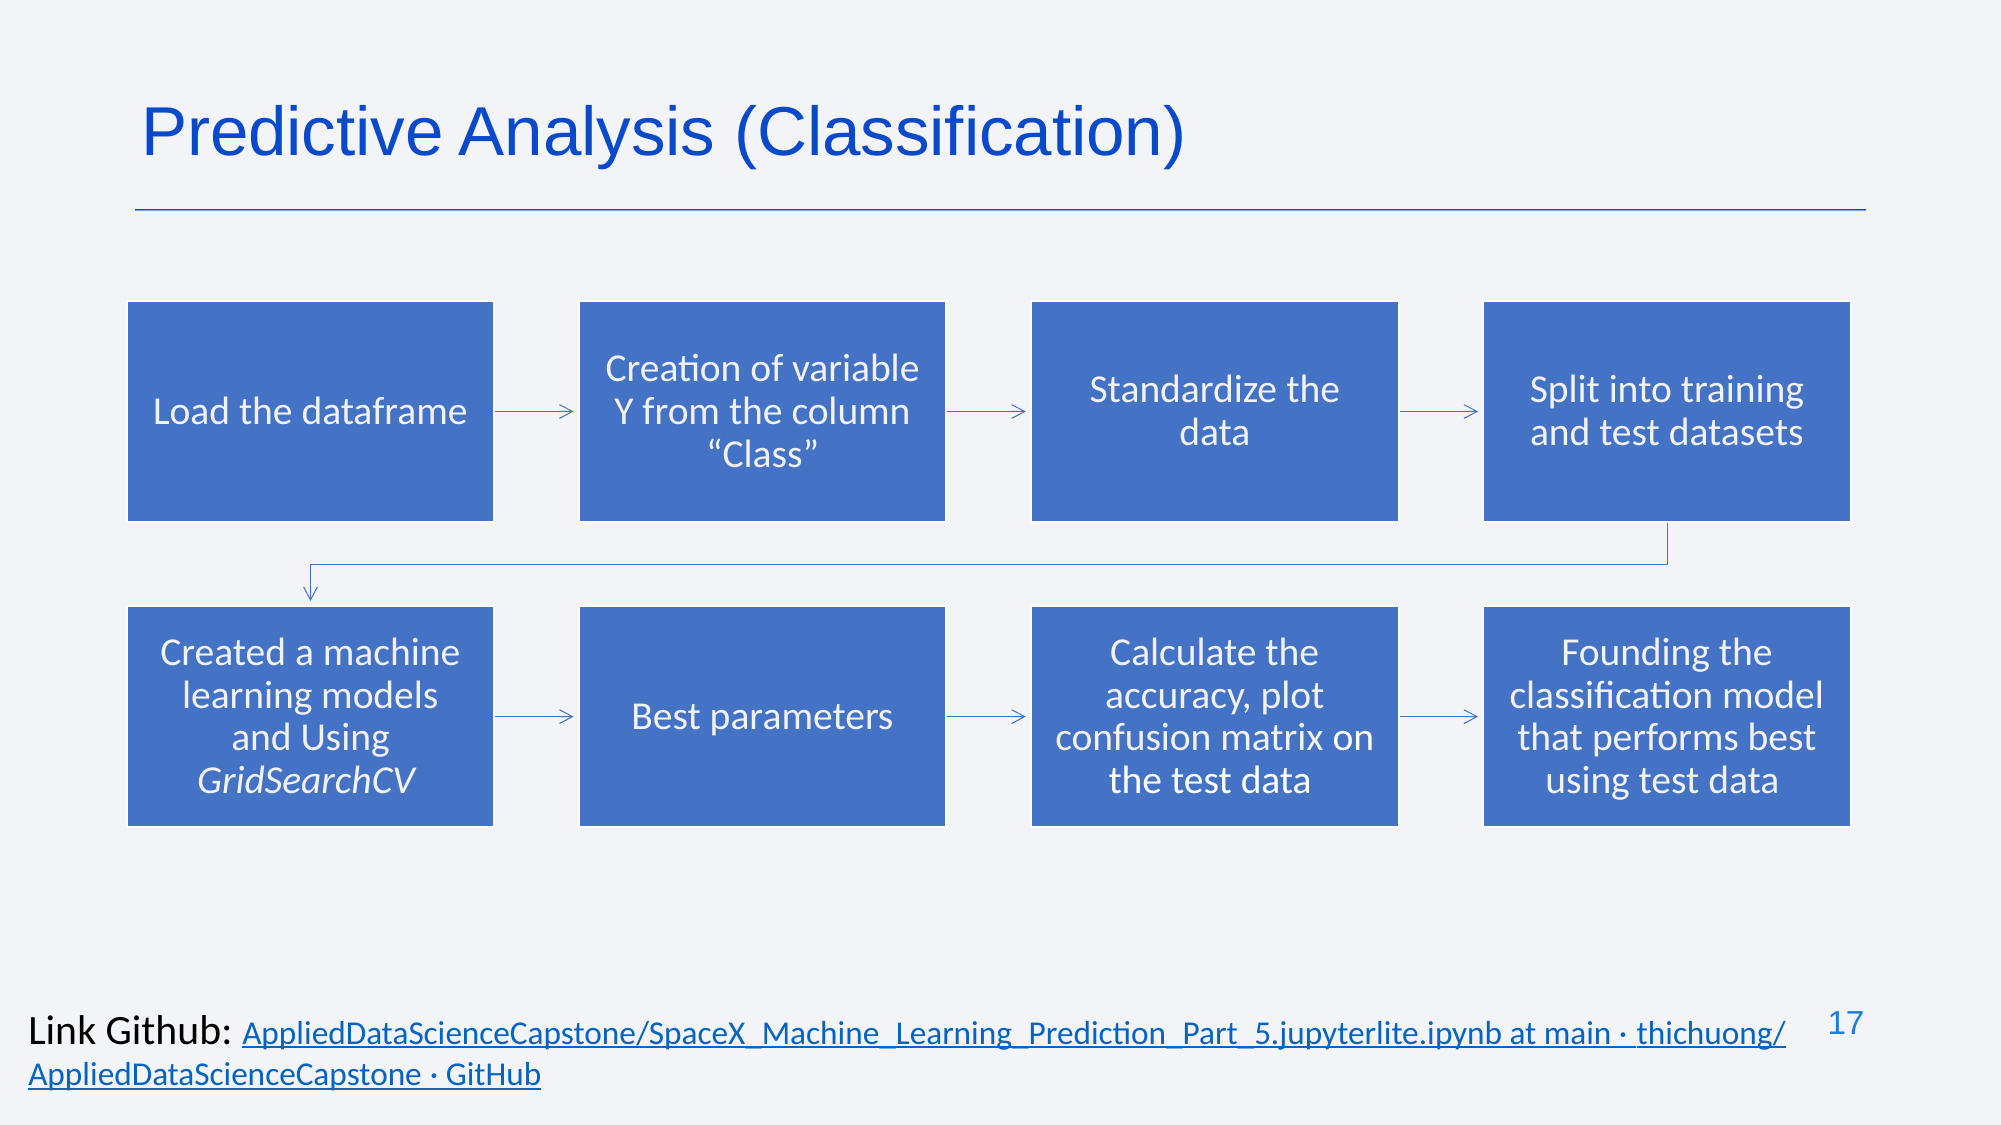

Predictive Analysis (Classification)

Load the dataframe

Creation of variable Y from the column “Class”

Standardize the data

Split into training and test datasets

Created a machine learning models and Using GridSearchCV

Best parameters

Calculate the accuracy, plot confusion matrix on the test data
Founding the classification model that performs best using test data
17
Link Github: AppliedDataScienceCapstone/SpaceX_Machine_Learning_Prediction_Part_5.jupyterlite.ipynb at main · thichuong/AppliedDataScienceCapstone · GitHub